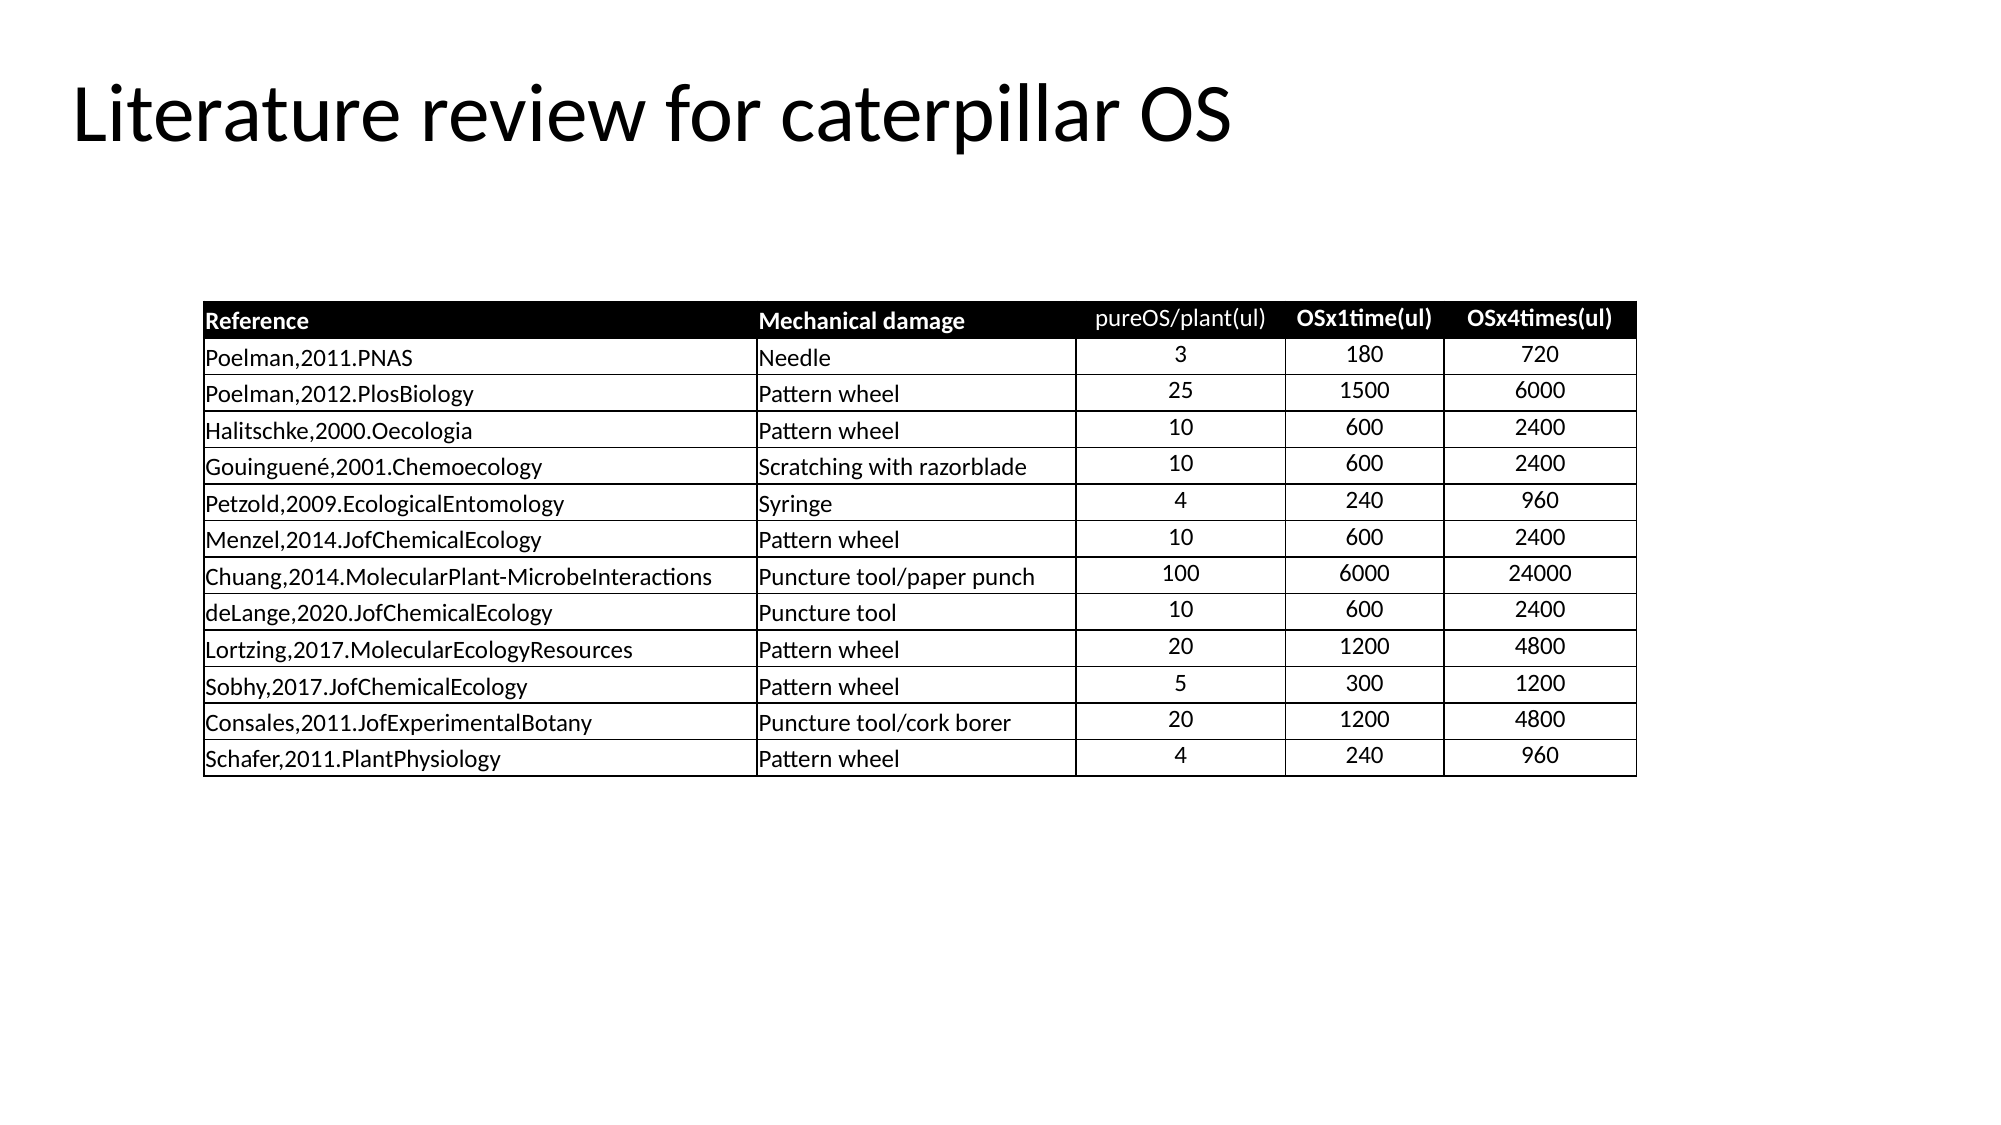

Literature review for caterpillar OS
| Reference | Mechanical damage | pureOS/plant(ul) | OSx1time(ul) | OSx4times(ul) |
| --- | --- | --- | --- | --- |
| Poelman,2011.PNAS | Needle | 3 | 180 | 720 |
| Poelman,2012.PlosBiology | Pattern wheel | 25 | 1500 | 6000 |
| Halitschke,2000.Oecologia | Pattern wheel | 10 | 600 | 2400 |
| Gouinguené,2001.Chemoecology | Scratching with razorblade | 10 | 600 | 2400 |
| Petzold,2009.EcologicalEntomology | Syringe | 4 | 240 | 960 |
| Menzel,2014.JofChemicalEcology | Pattern wheel | 10 | 600 | 2400 |
| Chuang,2014.MolecularPlant-MicrobeInteractions | Puncture tool/paper punch | 100 | 6000 | 24000 |
| deLange,2020.JofChemicalEcology | Puncture tool | 10 | 600 | 2400 |
| Lortzing,2017.MolecularEcologyResources | Pattern wheel | 20 | 1200 | 4800 |
| Sobhy,2017.JofChemicalEcology | Pattern wheel | 5 | 300 | 1200 |
| Consales,2011.JofExperimentalBotany | Puncture tool/cork borer | 20 | 1200 | 4800 |
| Schafer,2011.PlantPhysiology | Pattern wheel | 4 | 240 | 960 |